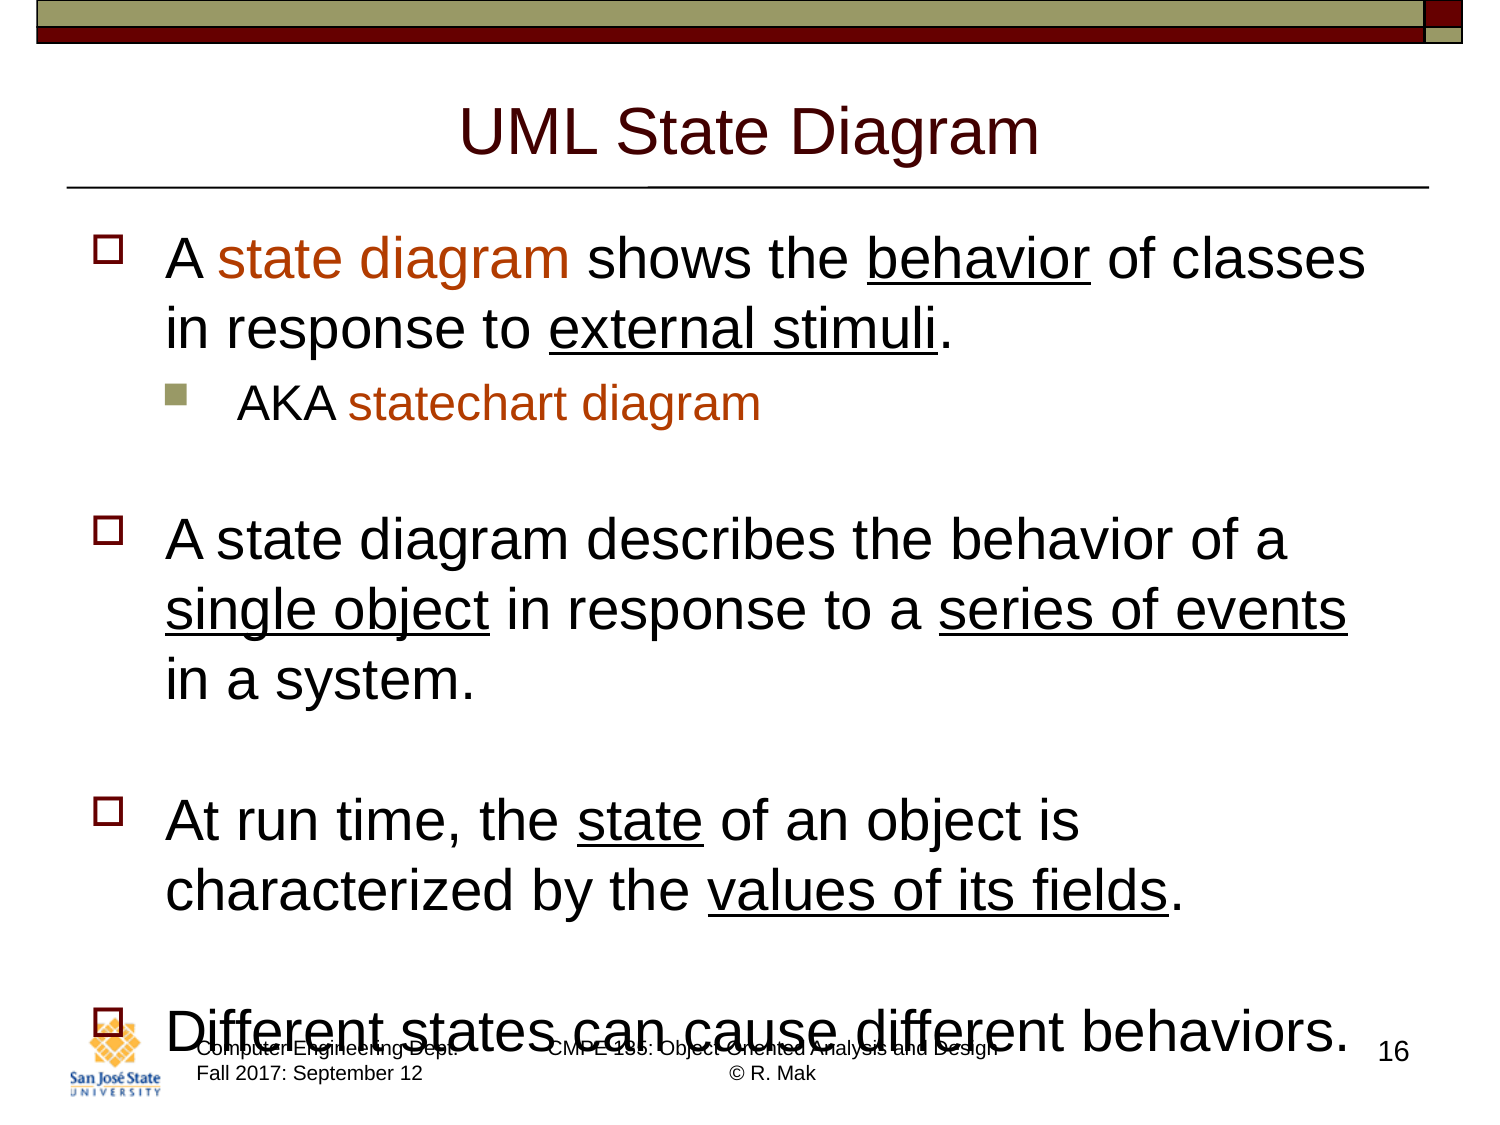

A state diagram shows the behavior of classes in response to external stimuli.
AKA statechart diagram

A state diagram describes the behavior of a single object in response to a series of events
in a system.

At run time, the state of an object is characterized by the values of its fields.

Different states can cause different behaviors.

UML State Diagram
16